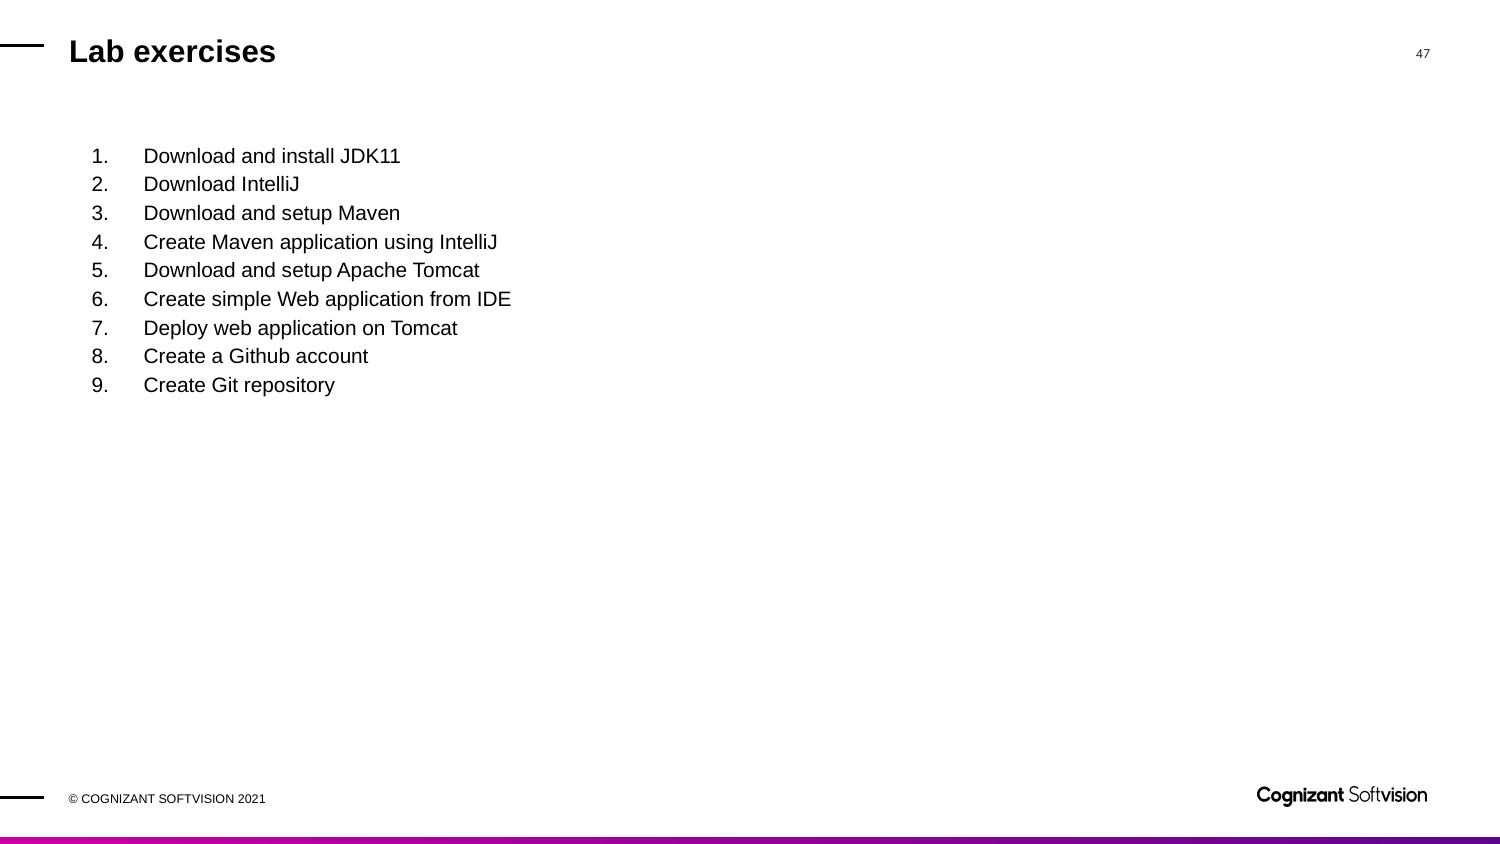

# Lab exercises

Download and install JDK11
Download IntelliJ
Download and setup Maven
Create Maven application using IntelliJ
Download and setup Apache Tomcat
Create simple Web application from IDE
Deploy web application on Tomcat
Create a Github account
Create Git repository